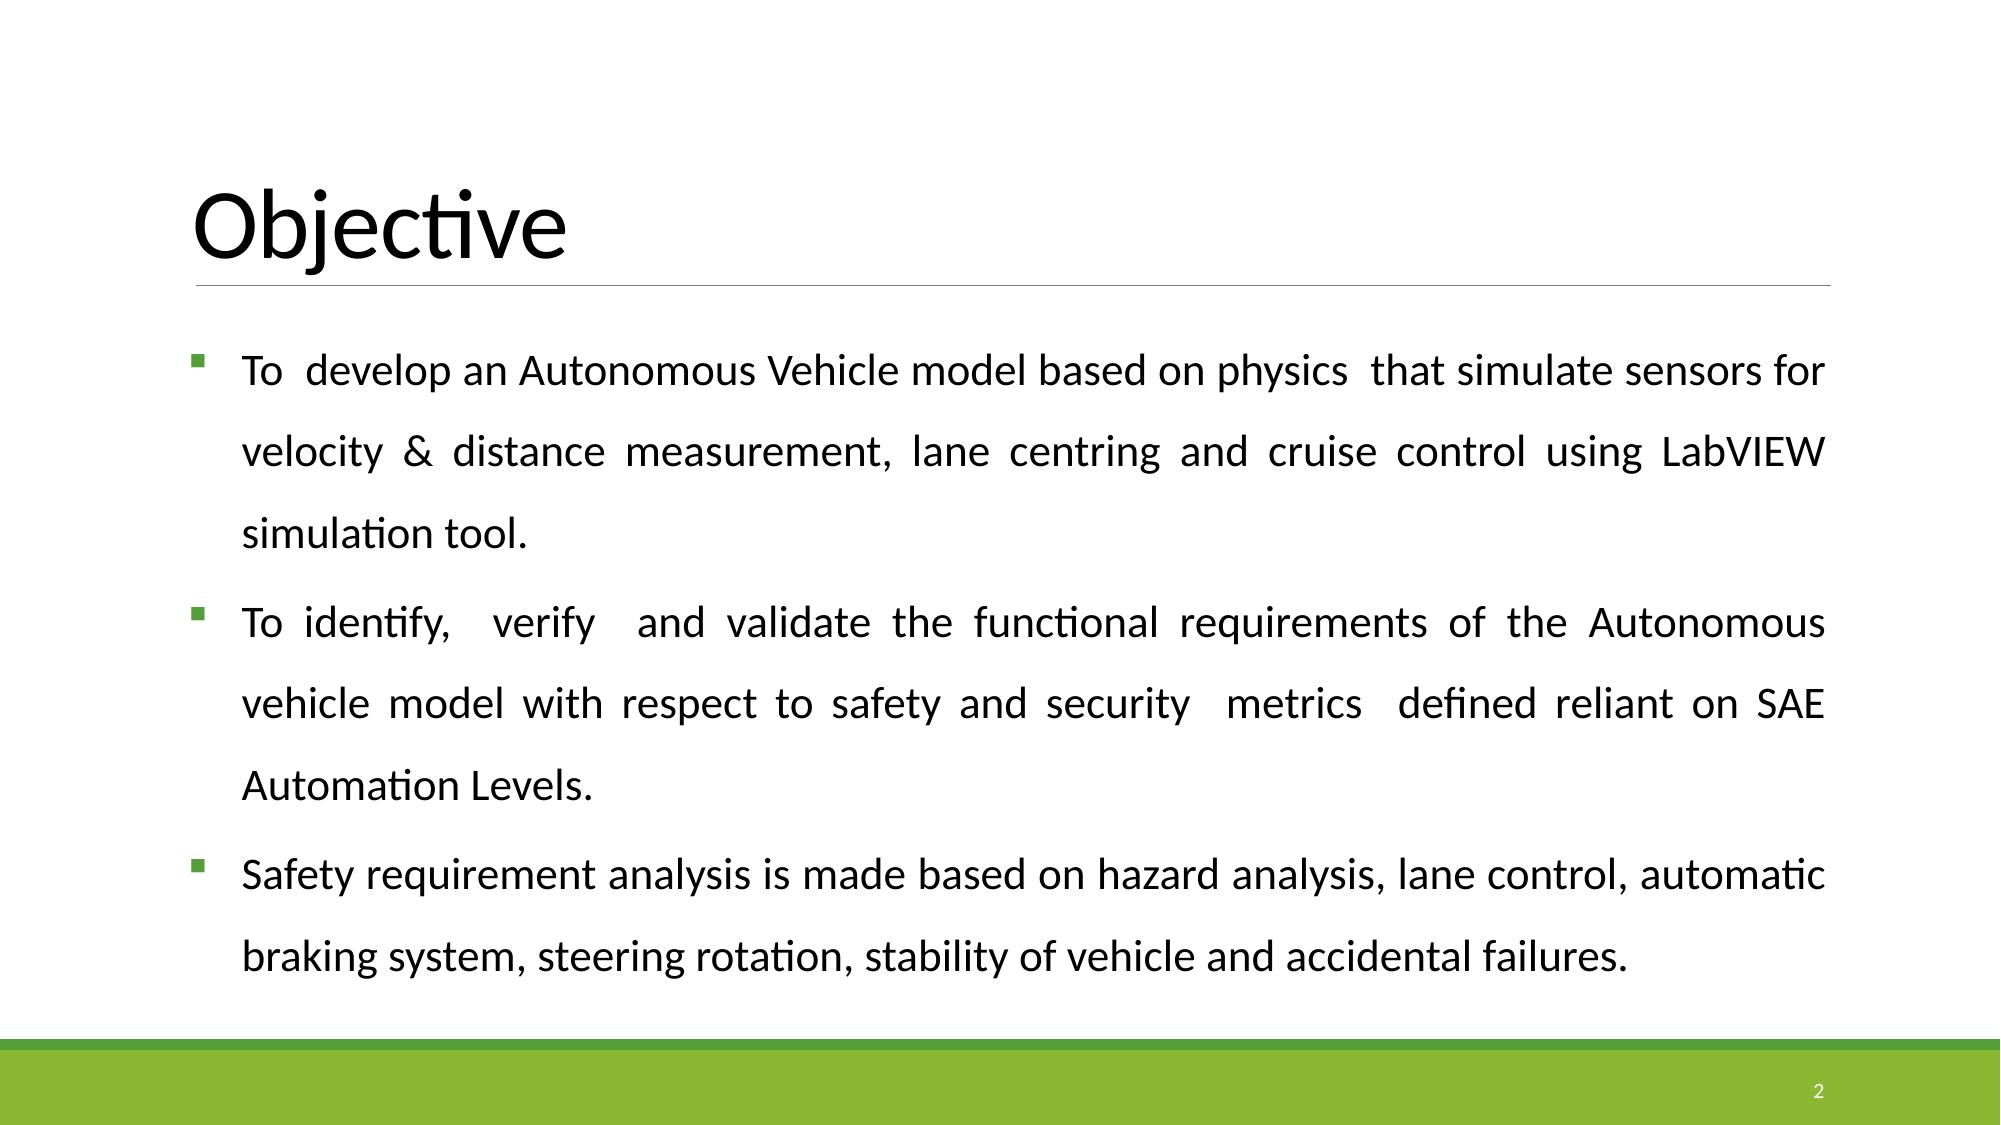

# Objective
To  develop an Autonomous Vehicle model based on physics  that simulate sensors for velocity & distance measurement, lane centring and cruise control using LabVIEW simulation tool.
To identify,  verify  and validate the functional requirements of the Autonomous vehicle model with respect to safety and security  metrics  defined reliant on SAE Automation Levels.
Safety requirement analysis is made based on hazard analysis, lane control, automatic braking system, steering rotation, stability of vehicle and accidental failures.

2